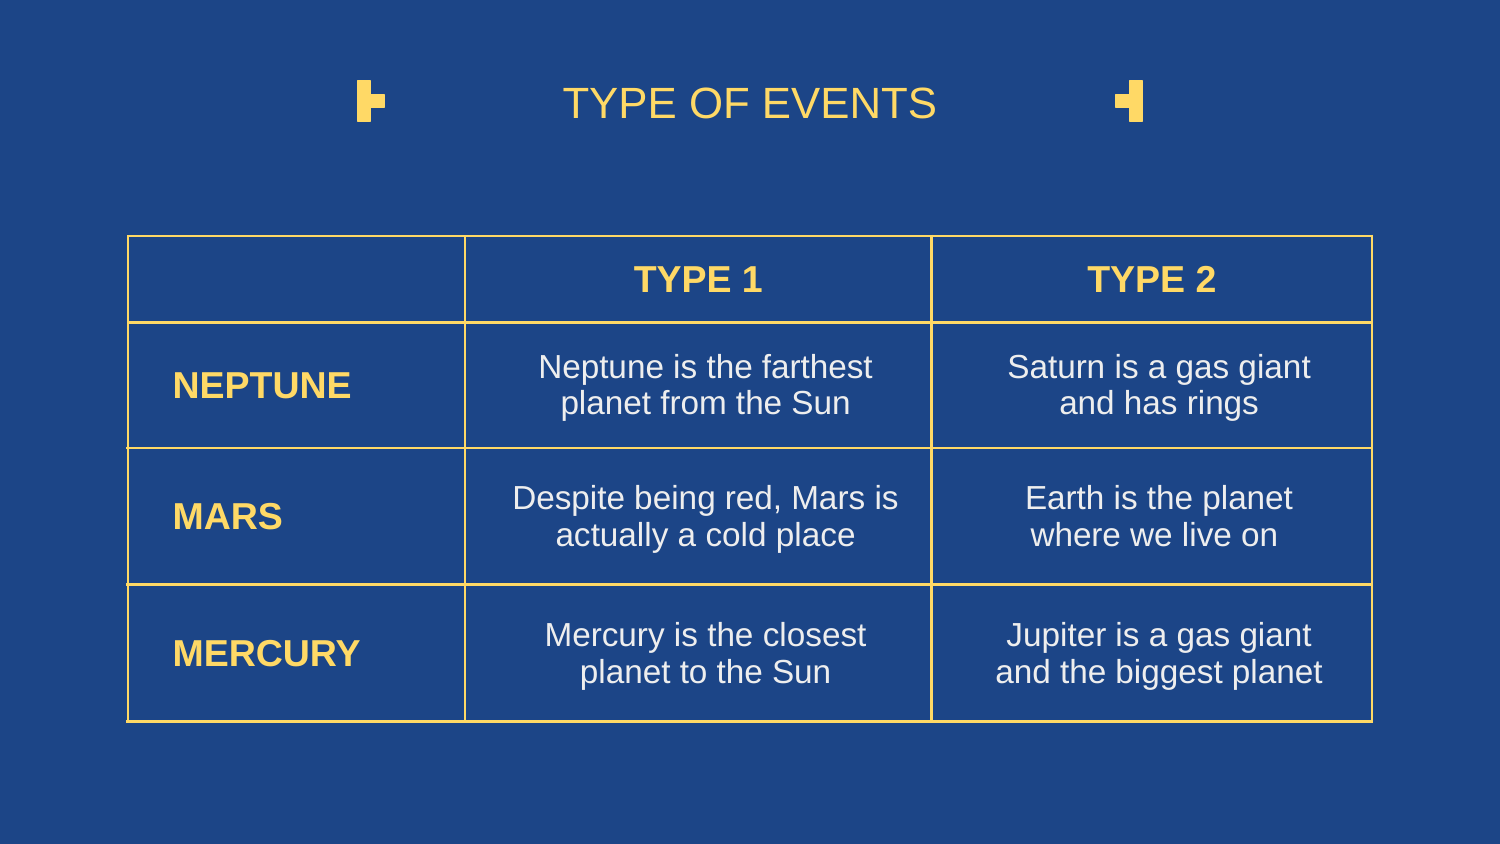

# TYPE OF EVENTS

|  | TYPE 1 | TYPE 2 |
| --- | --- | --- |
| NEPTUNE | Neptune is the farthest planet from the Sun | Saturn is a gas giant and has rings |
| MARS | Despite being red, Mars is actually a cold place | Earth is the planet where we live on |
| MERCURY | Mercury is the closest planet to the Sun | Jupiter is a gas giant and the biggest planet |